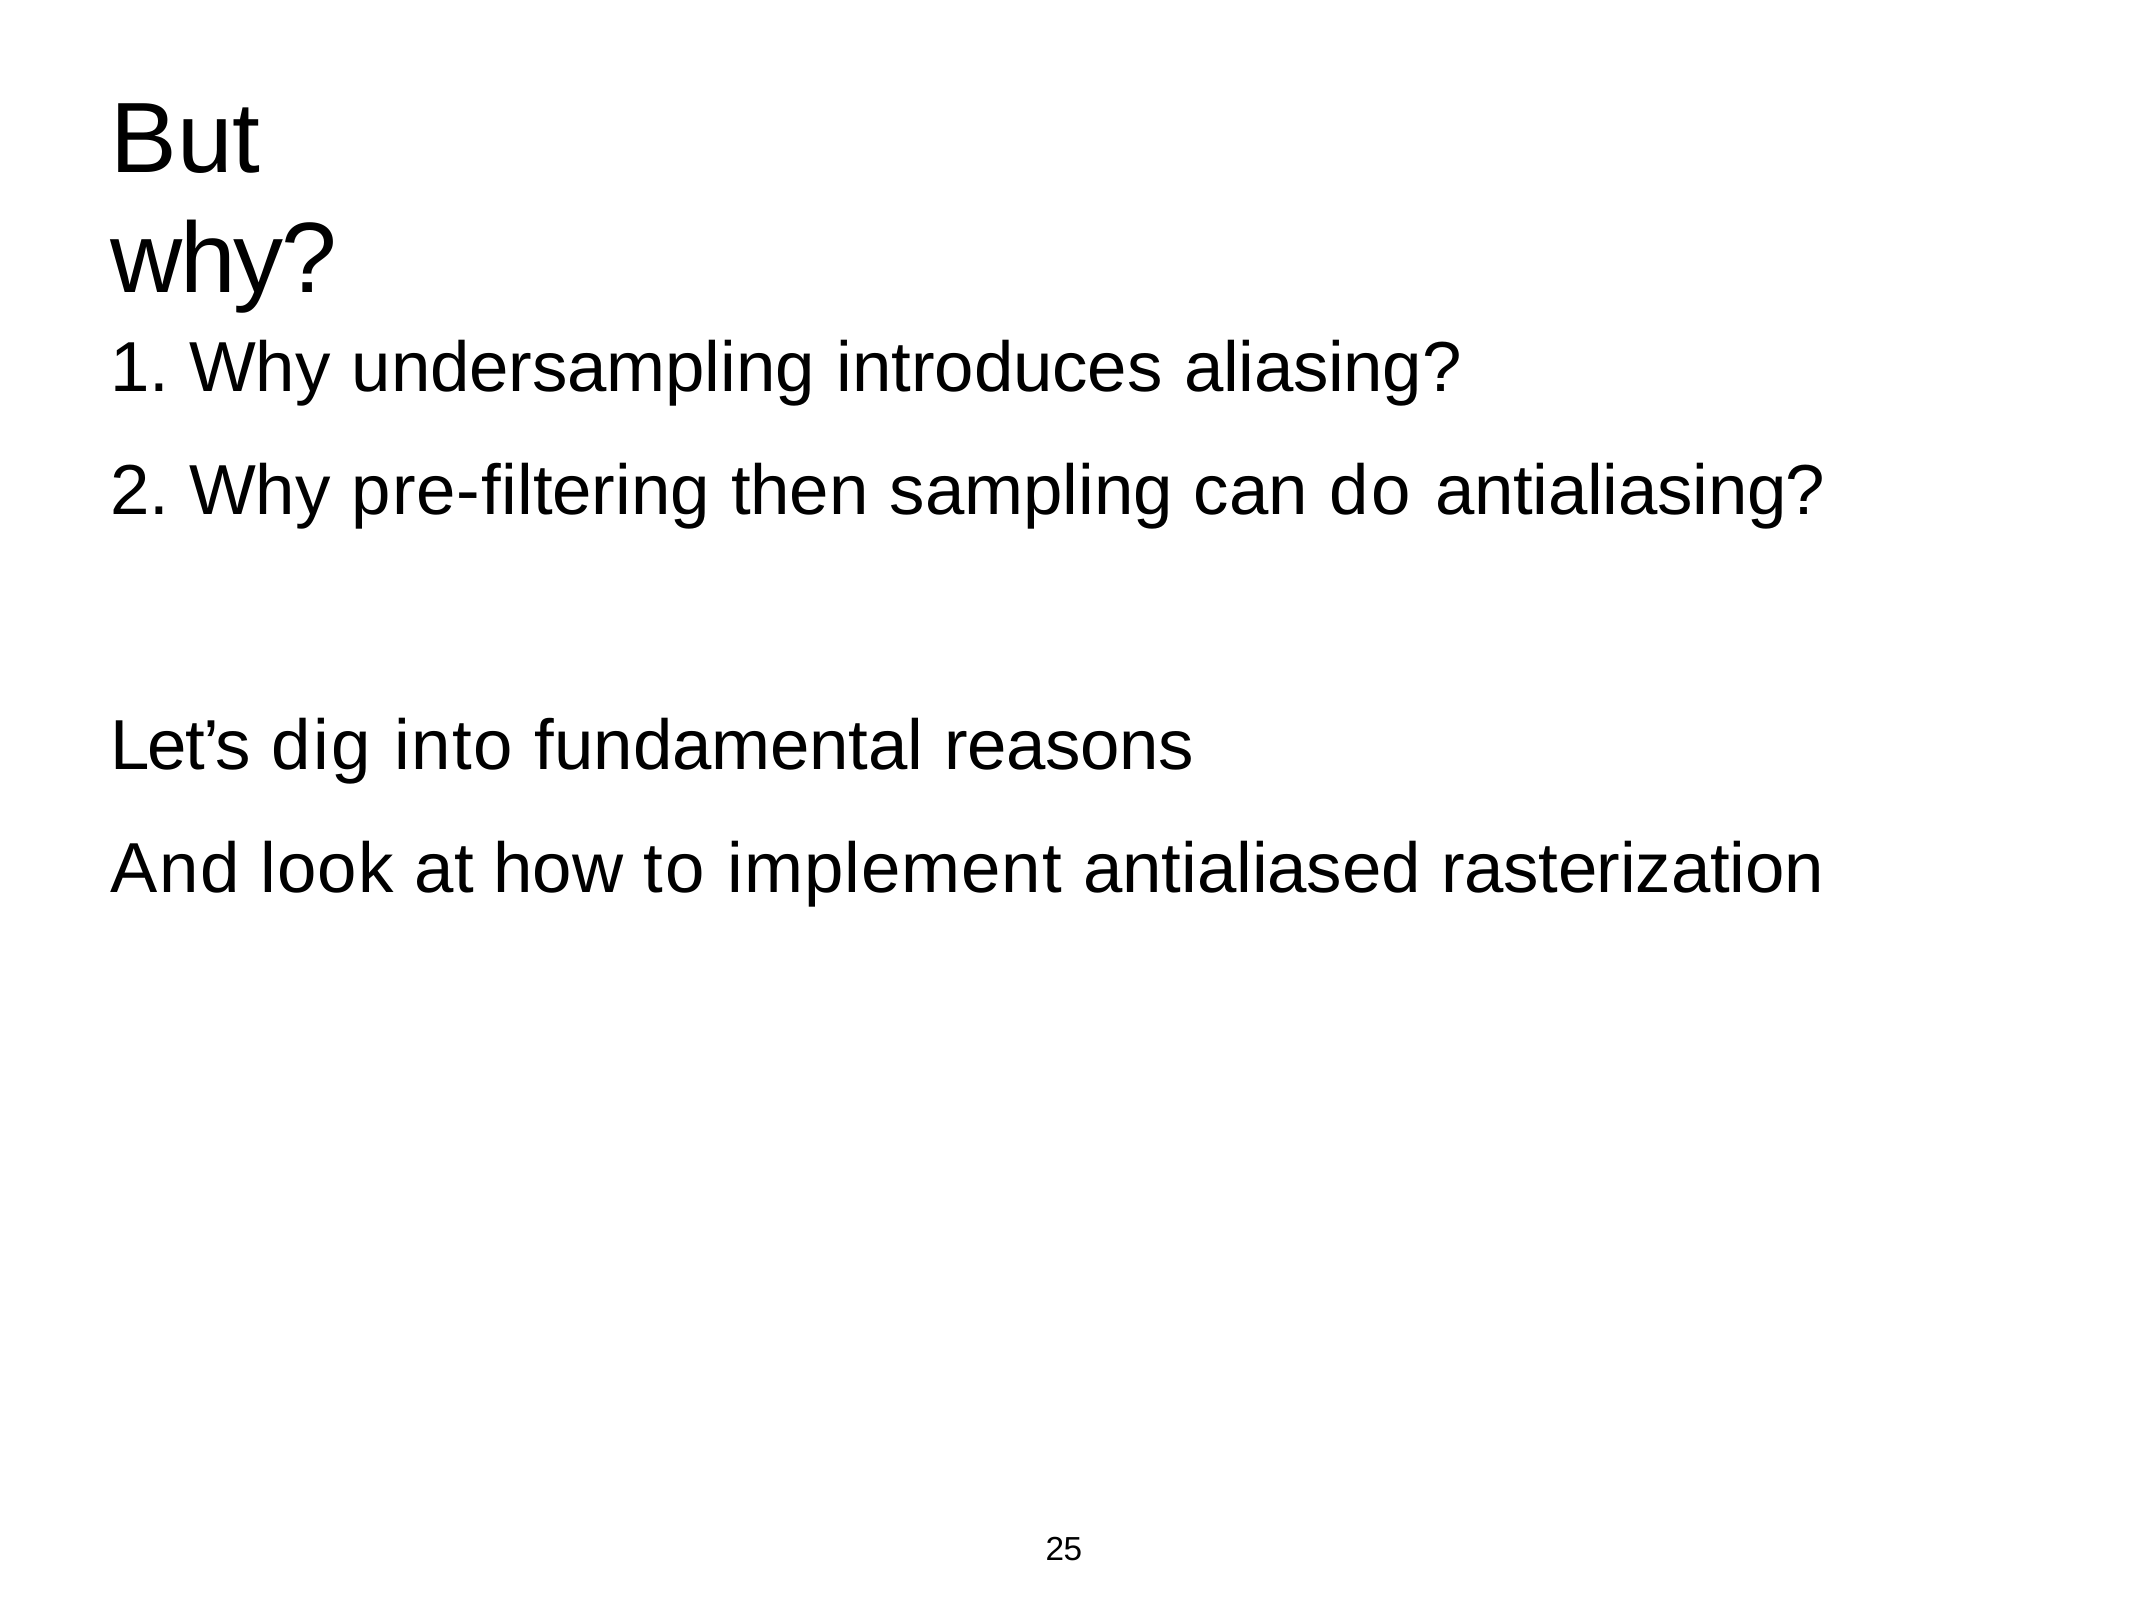

# But why?
Why undersampling introduces aliasing?
Why pre-filtering then sampling can do antialiasing?

Let’s dig into fundamental reasons
And look at how to implement antialiased rasterization
25